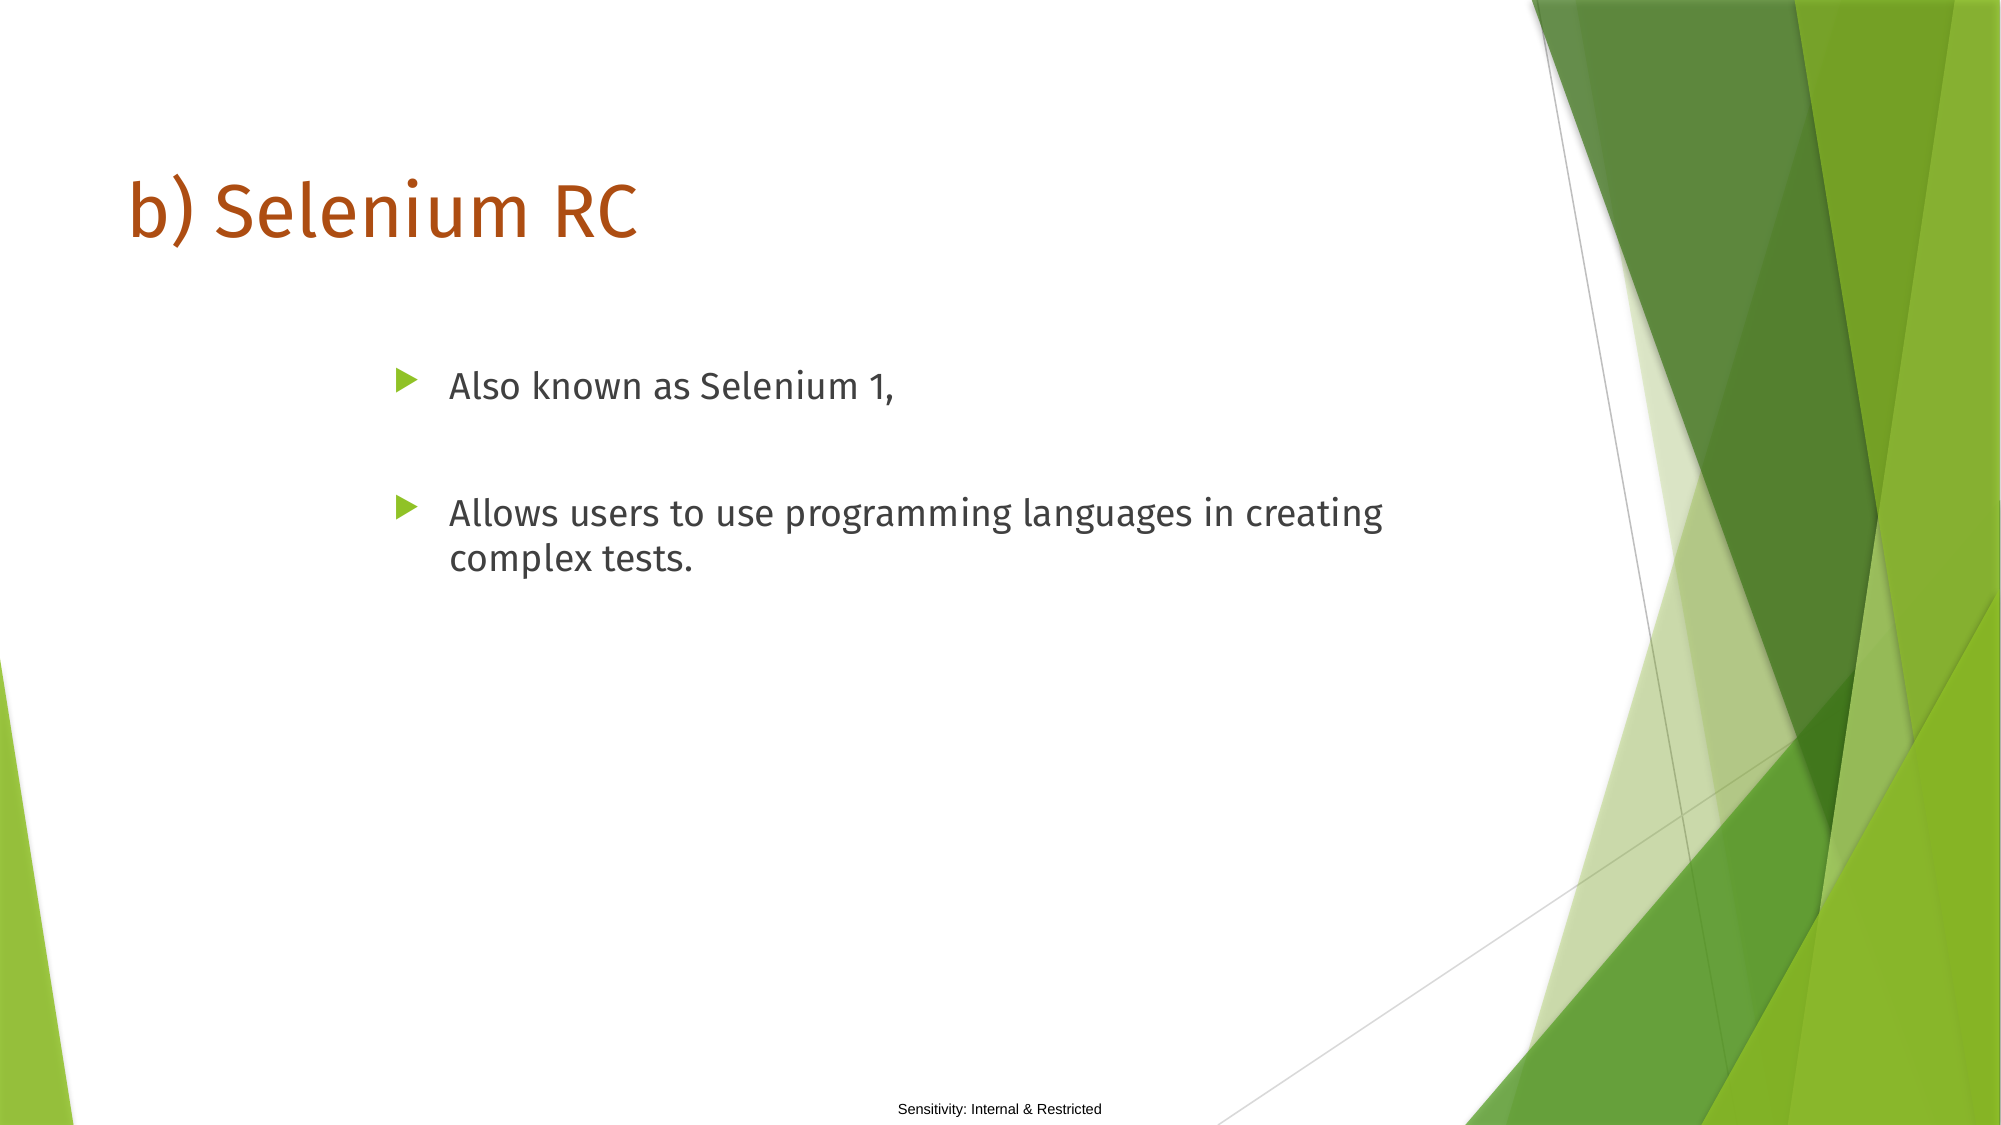

# b) Selenium RC
Also known as Selenium 1,

Allows users to use programming languages in creating complex tests.